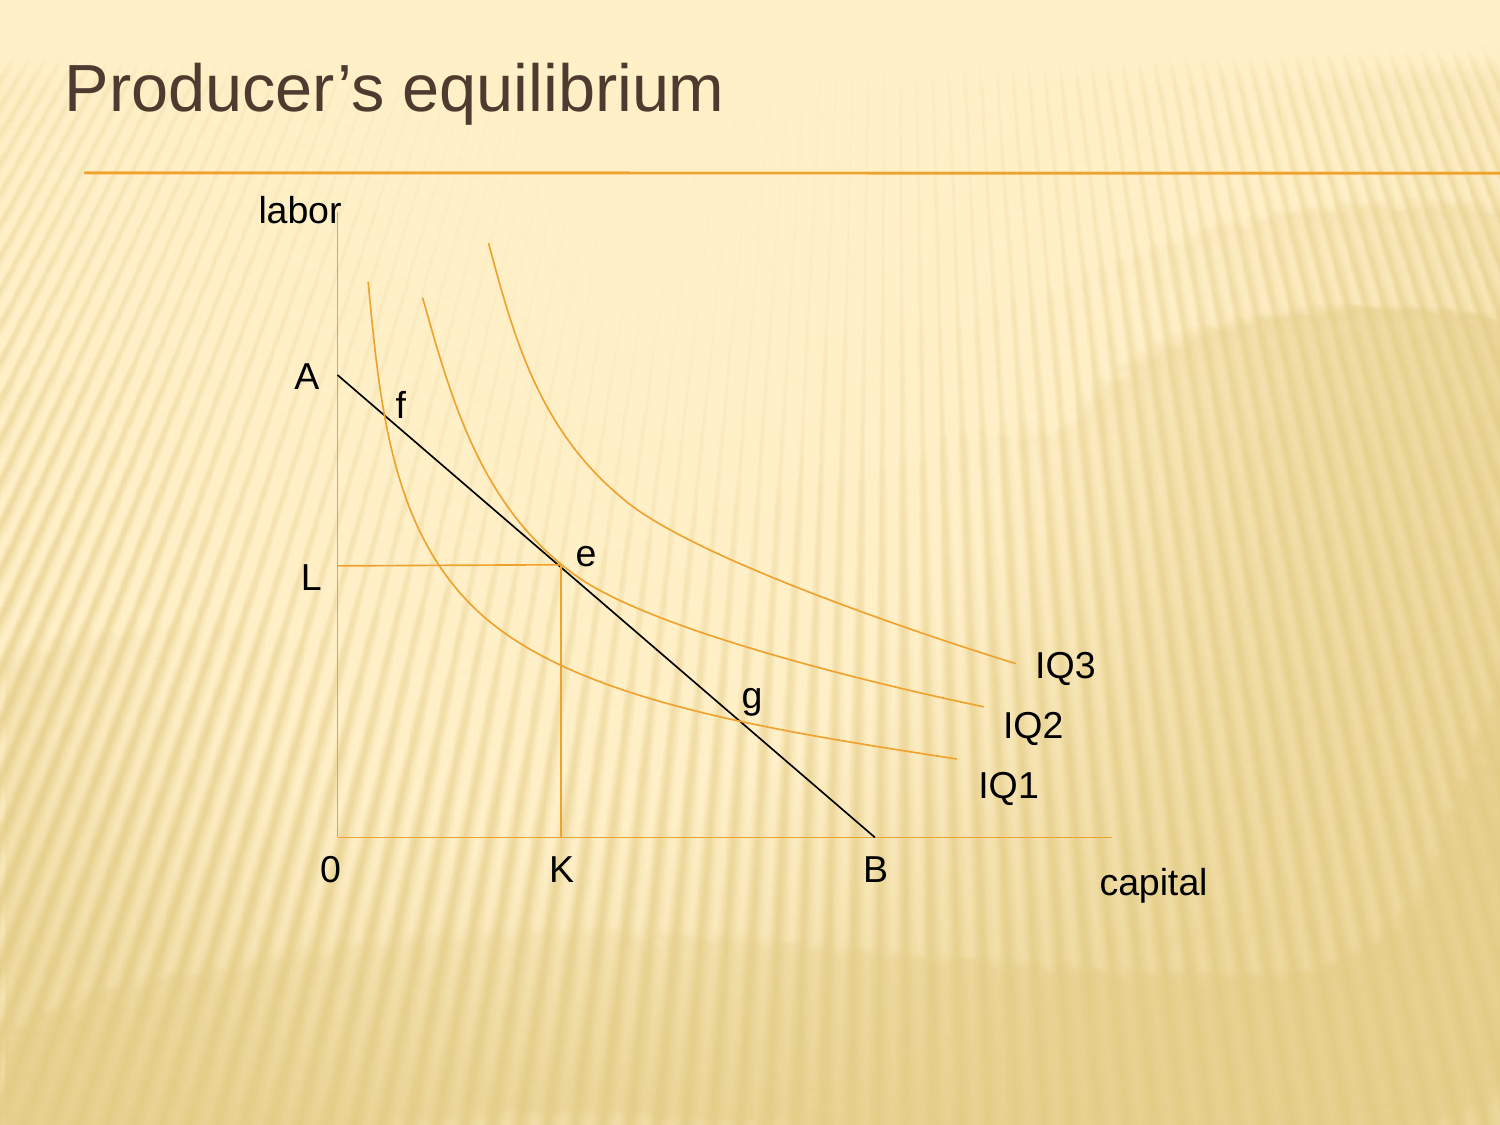

Producer’s equilibrium
labor

A
f
e
L
IQ3
g
IQ2
IQ1
0
K
B
capital